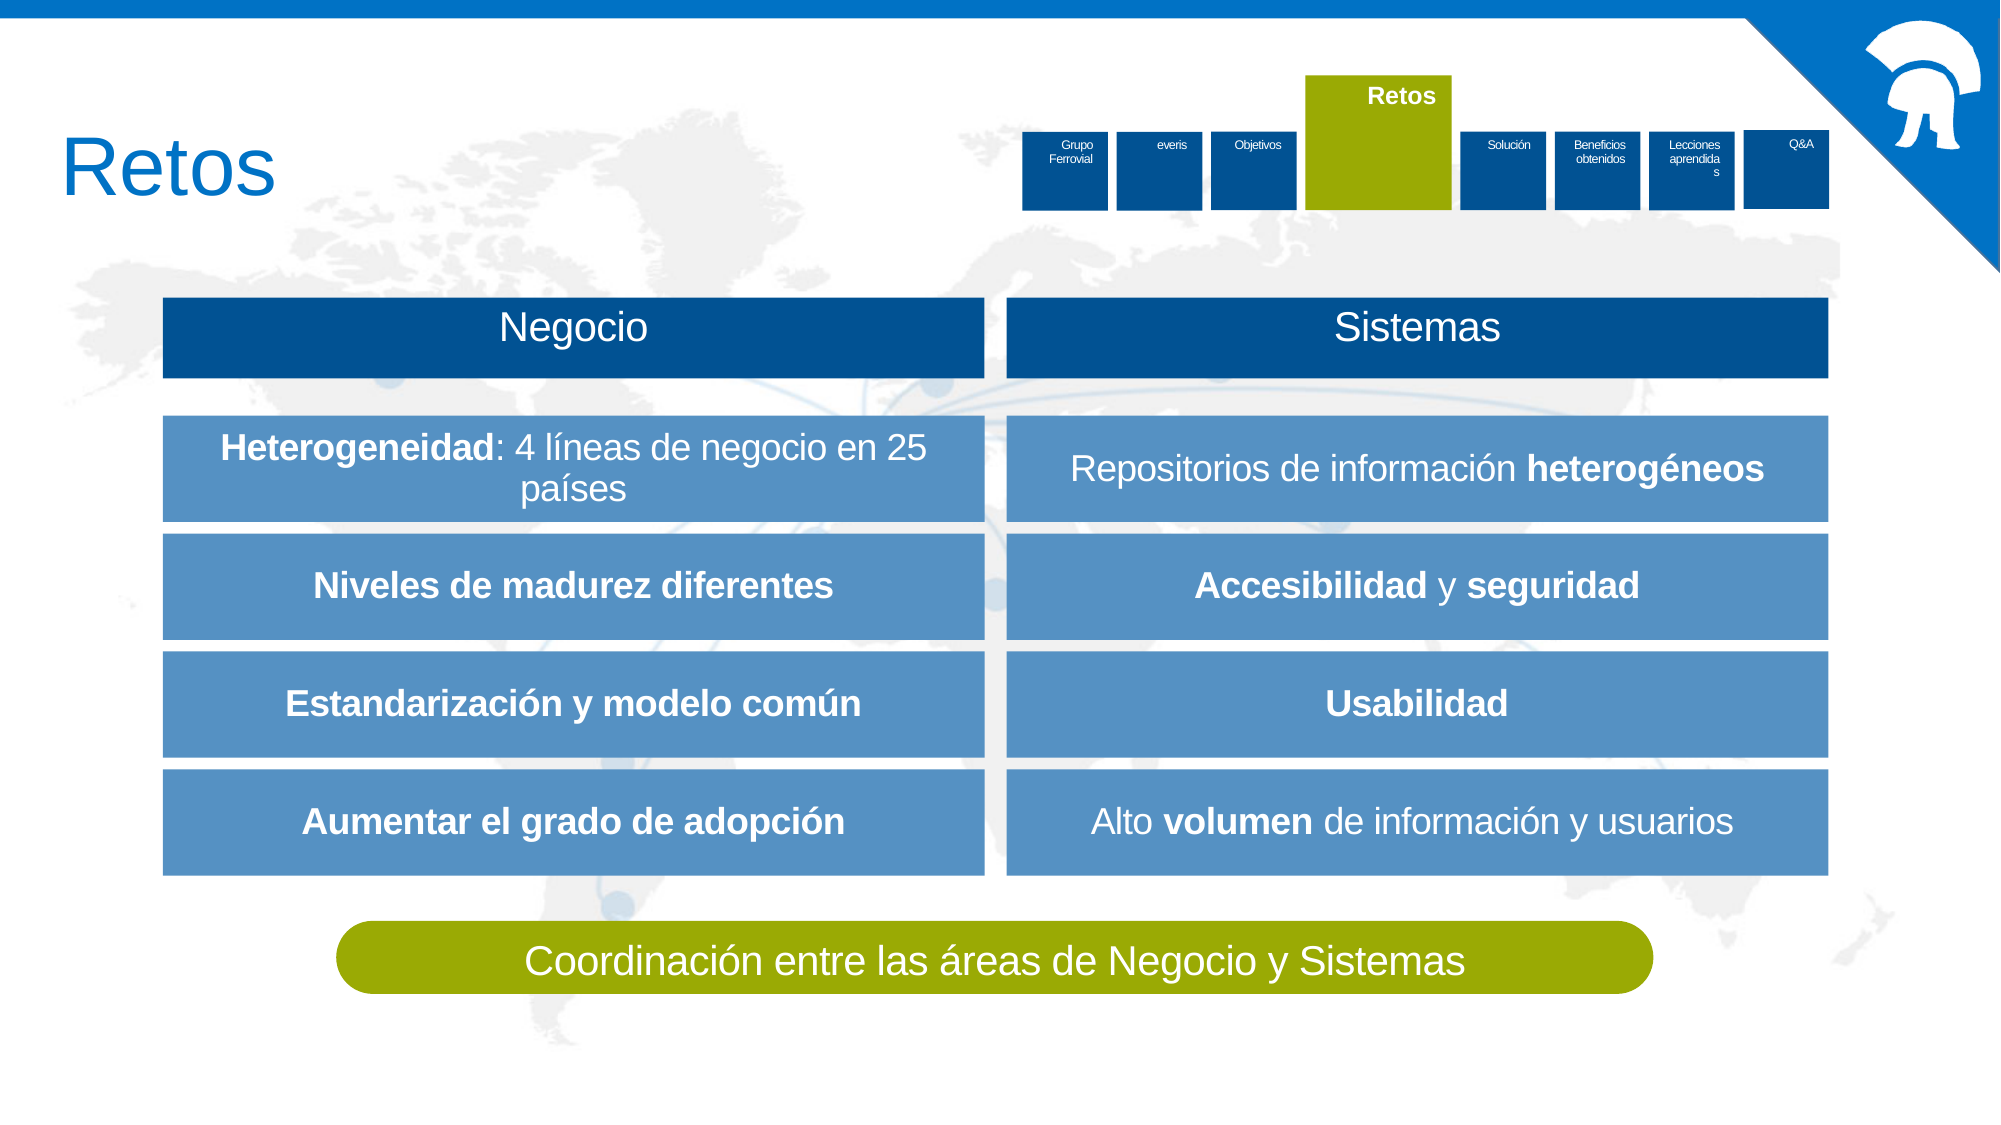

# Retos
Retos
Q&A
Objetivos
Solución
Beneficios obtenidos
Lecciones aprendidas
Grupo Ferrovial
everis
Negocio
Sistemas
Heterogeneidad: 4 líneas de negocio en 25 países
Repositorios de información heterogéneos
Niveles de madurez diferentes
Accesibilidad y seguridad
Estandarización y modelo común
Usabilidad
Aumentar el grado de adopción
Alto volumen de información y usuarios
Coordinación entre las áreas de Negocio y Sistemas